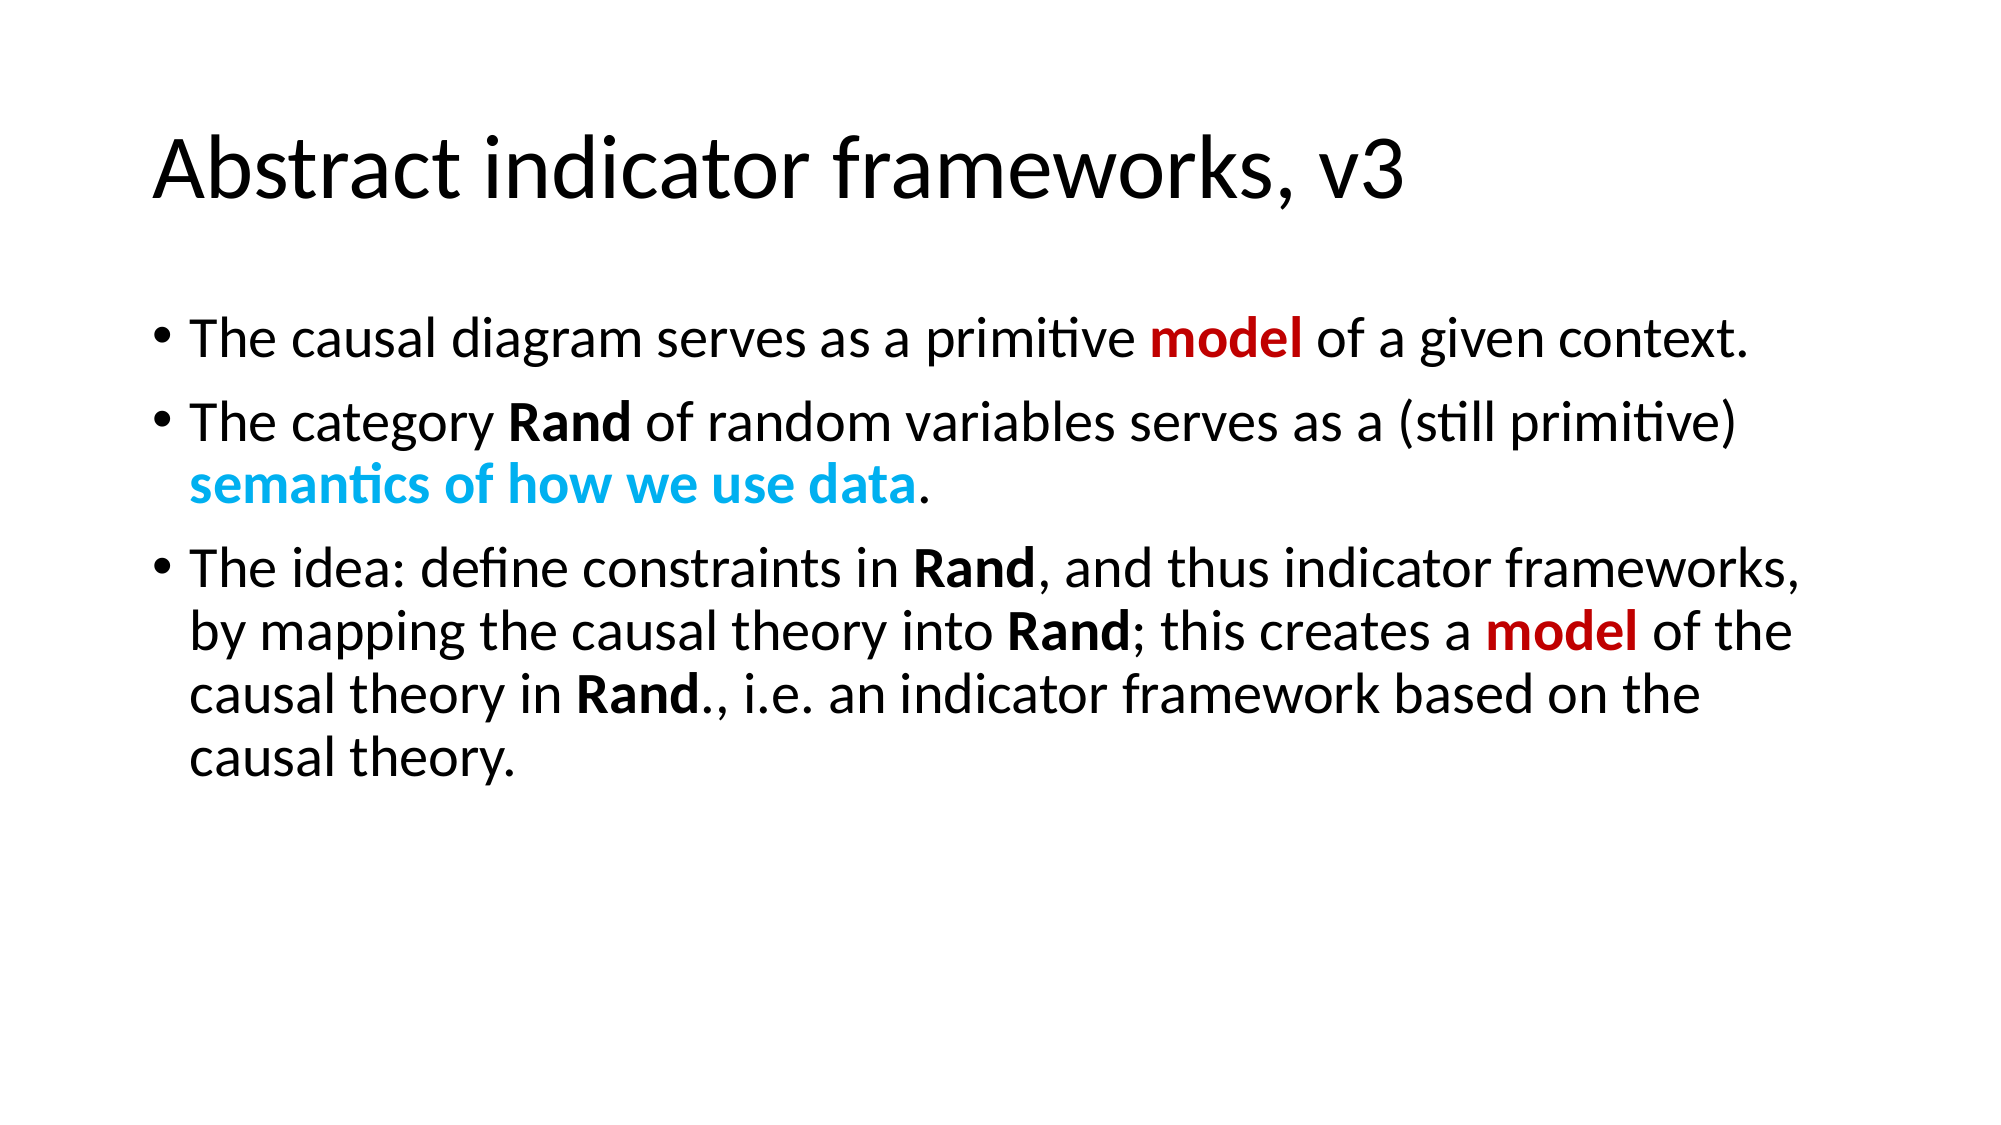

# Abstract indicator frameworks, v3
The causal diagram serves as a primitive model of a given context.
The category Rand of random variables serves as a (still primitive) semantics of how we use data.
The idea: define constraints in Rand, and thus indicator frameworks, by mapping the causal theory into Rand; this creates a model of the causal theory in Rand., i.e. an indicator framework based on the causal theory.